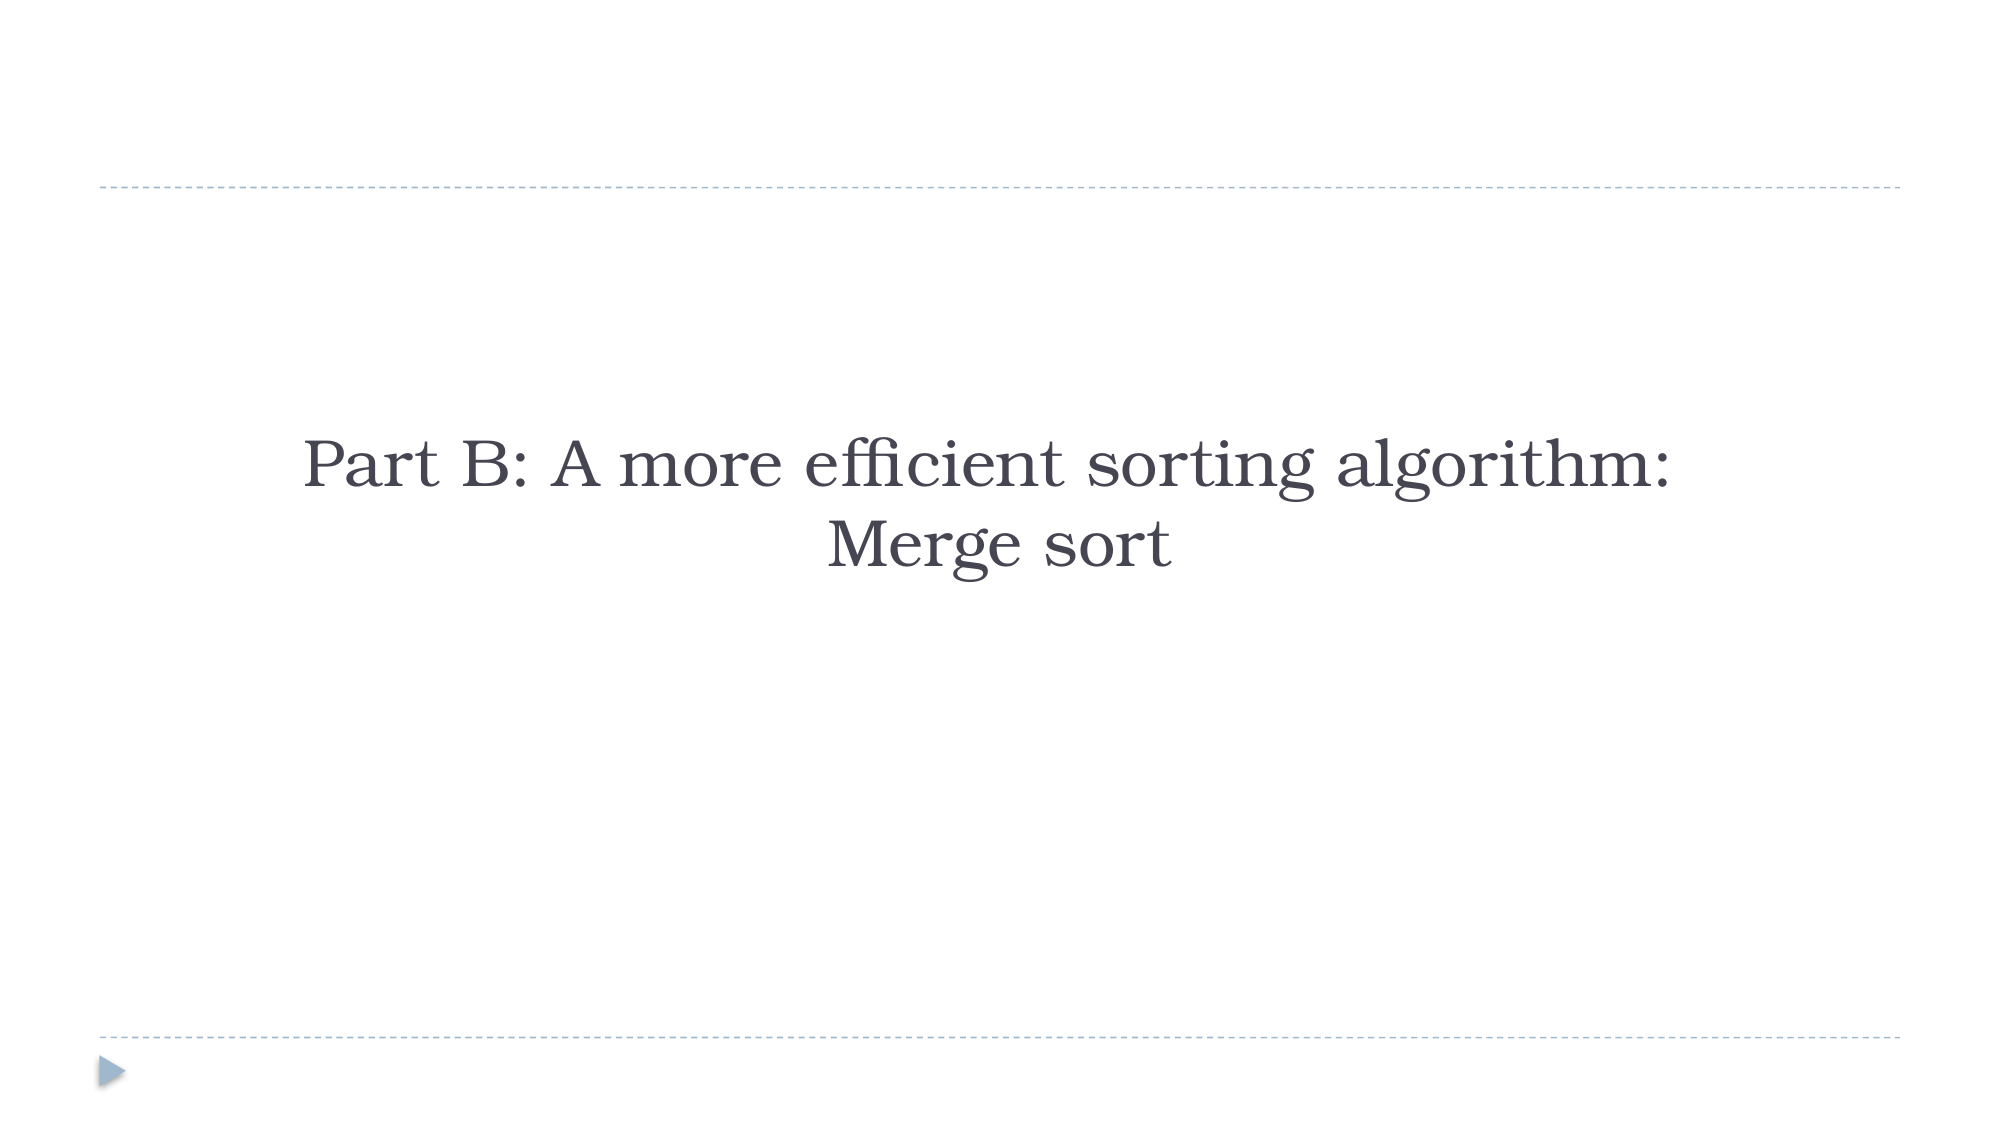

# Part B: A more efficient sorting algorithm: Merge sort